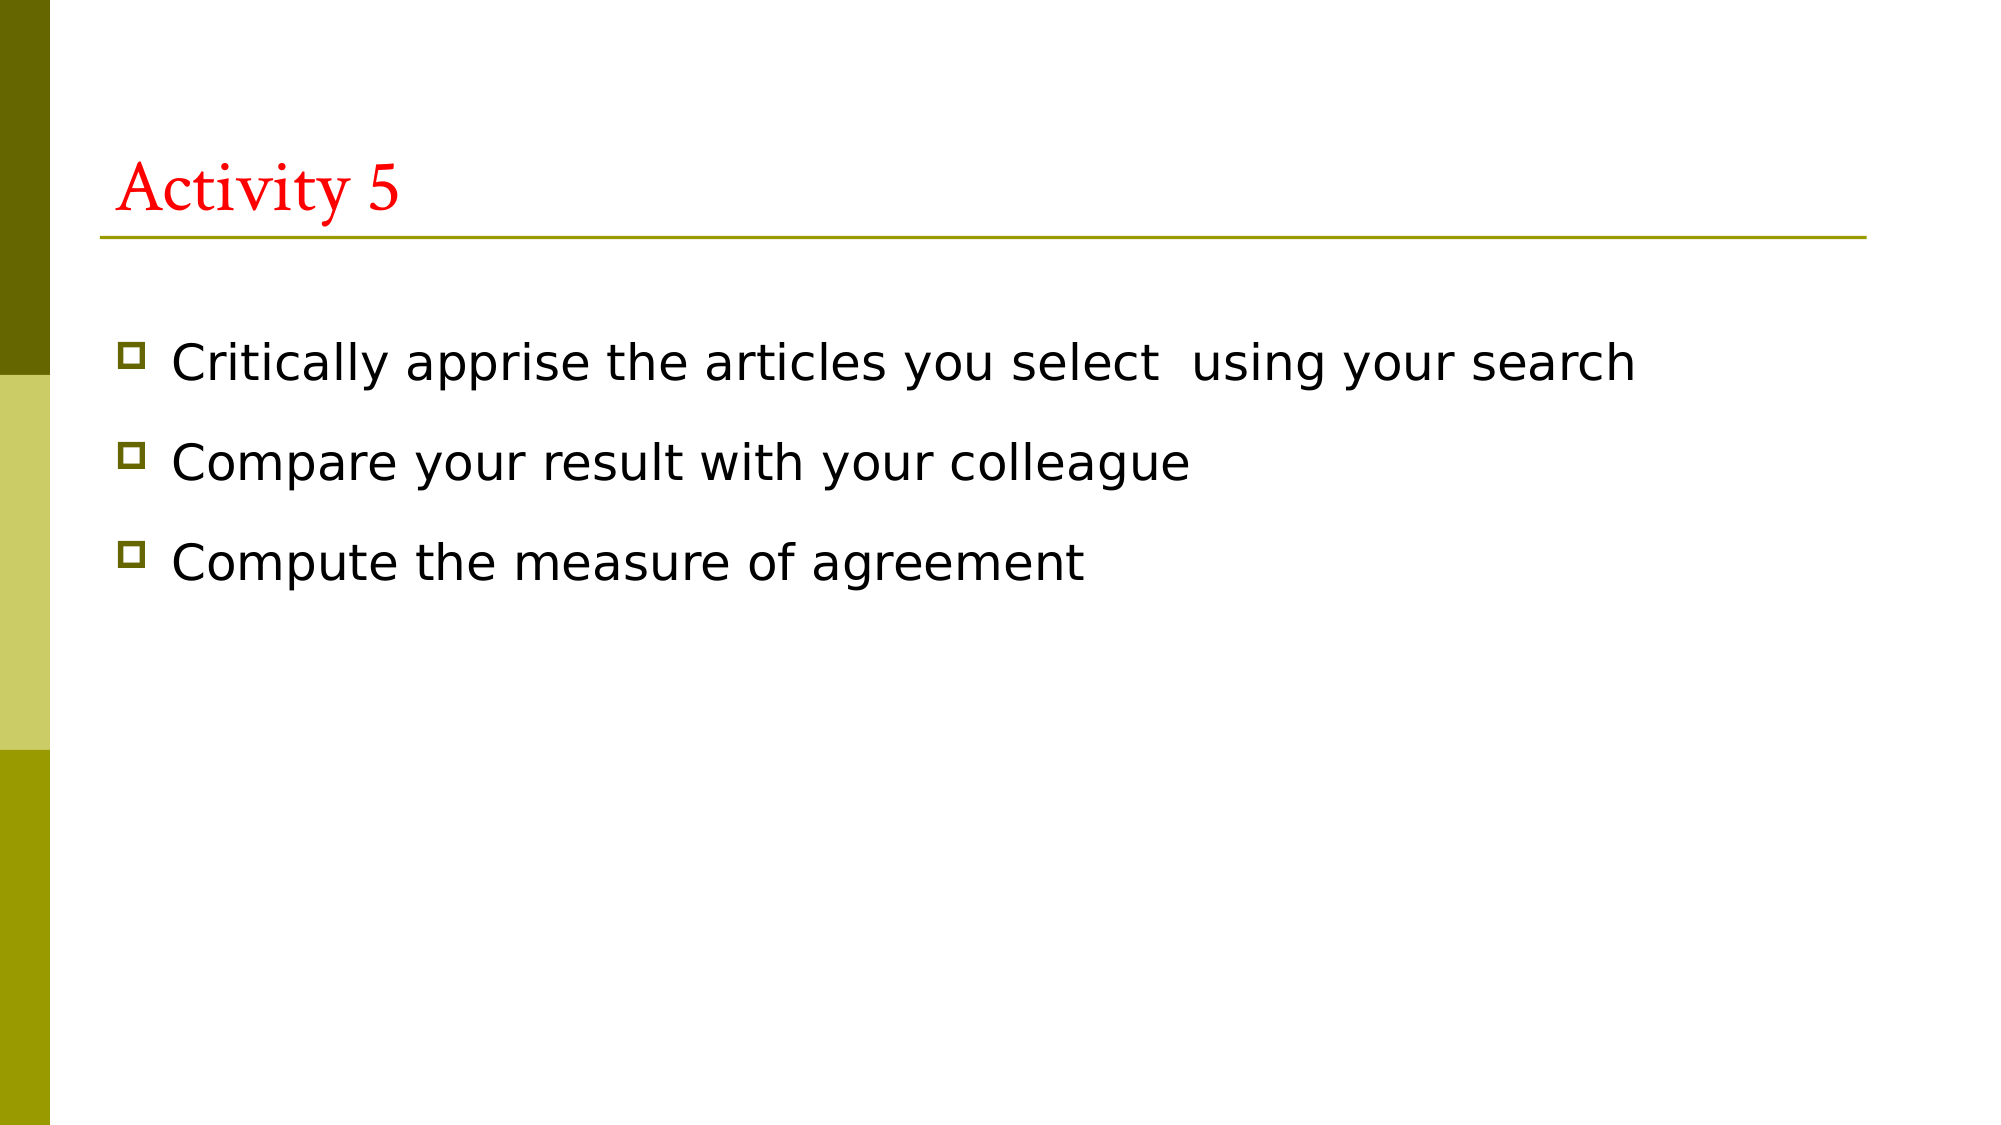

# Activity 5
Critically apprise the articles you select  using your search
Compare your result with your colleague
Compute the measure of agreement